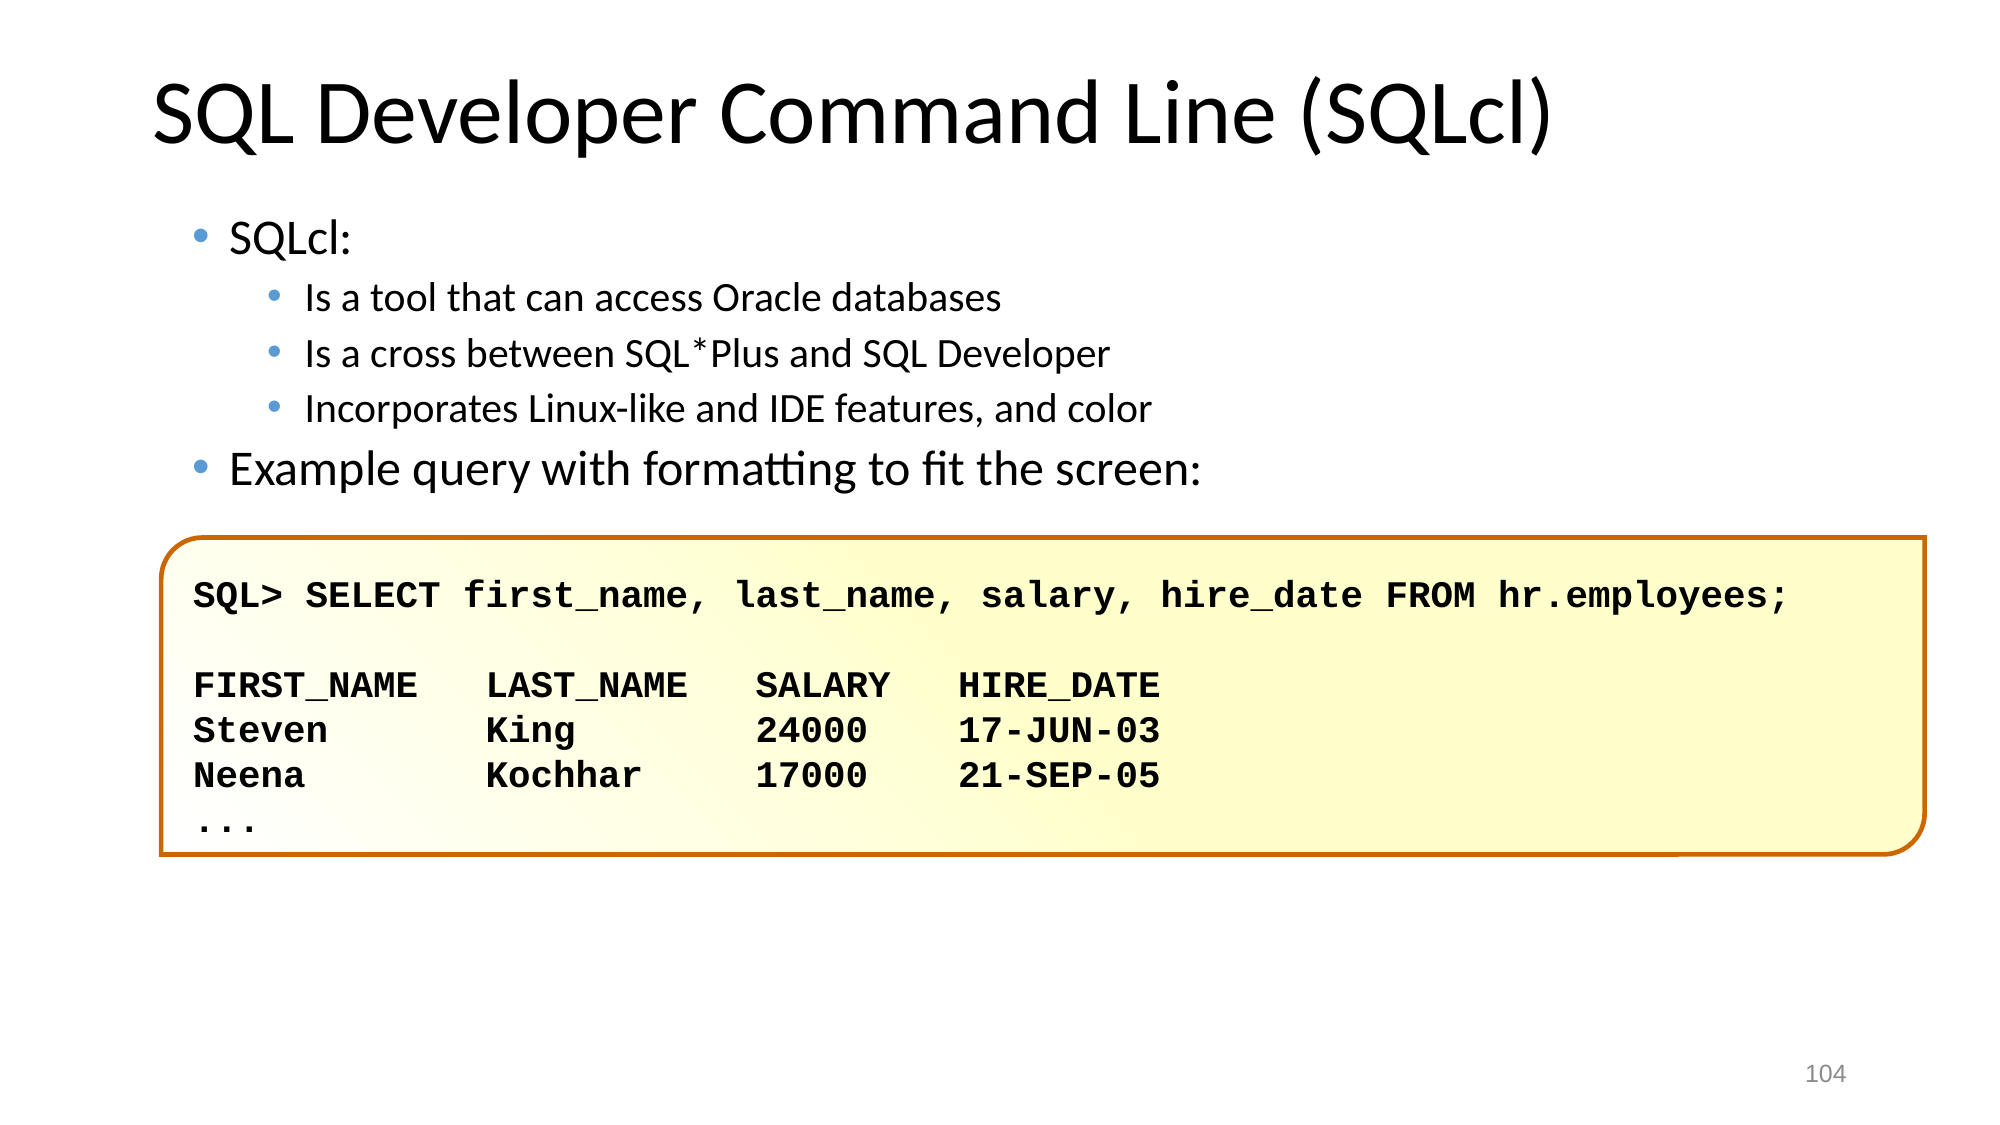

# SQL Developer Command Line (SQLcl)
SQLcl:
Is a tool that can access Oracle databases
Is a cross between SQL*Plus and SQL Developer
Incorporates Linux-like and IDE features, and color
Example query with formatting to fit the screen:
SQL> SELECT first_name, last_name, salary, hire_date FROM hr.employees;

FIRST_NAME   LAST_NAME   SALARY   HIRE_DATE
Steven       King        24000    17-JUN-03
Neena        Kochhar     17000    21-SEP-05
...
104